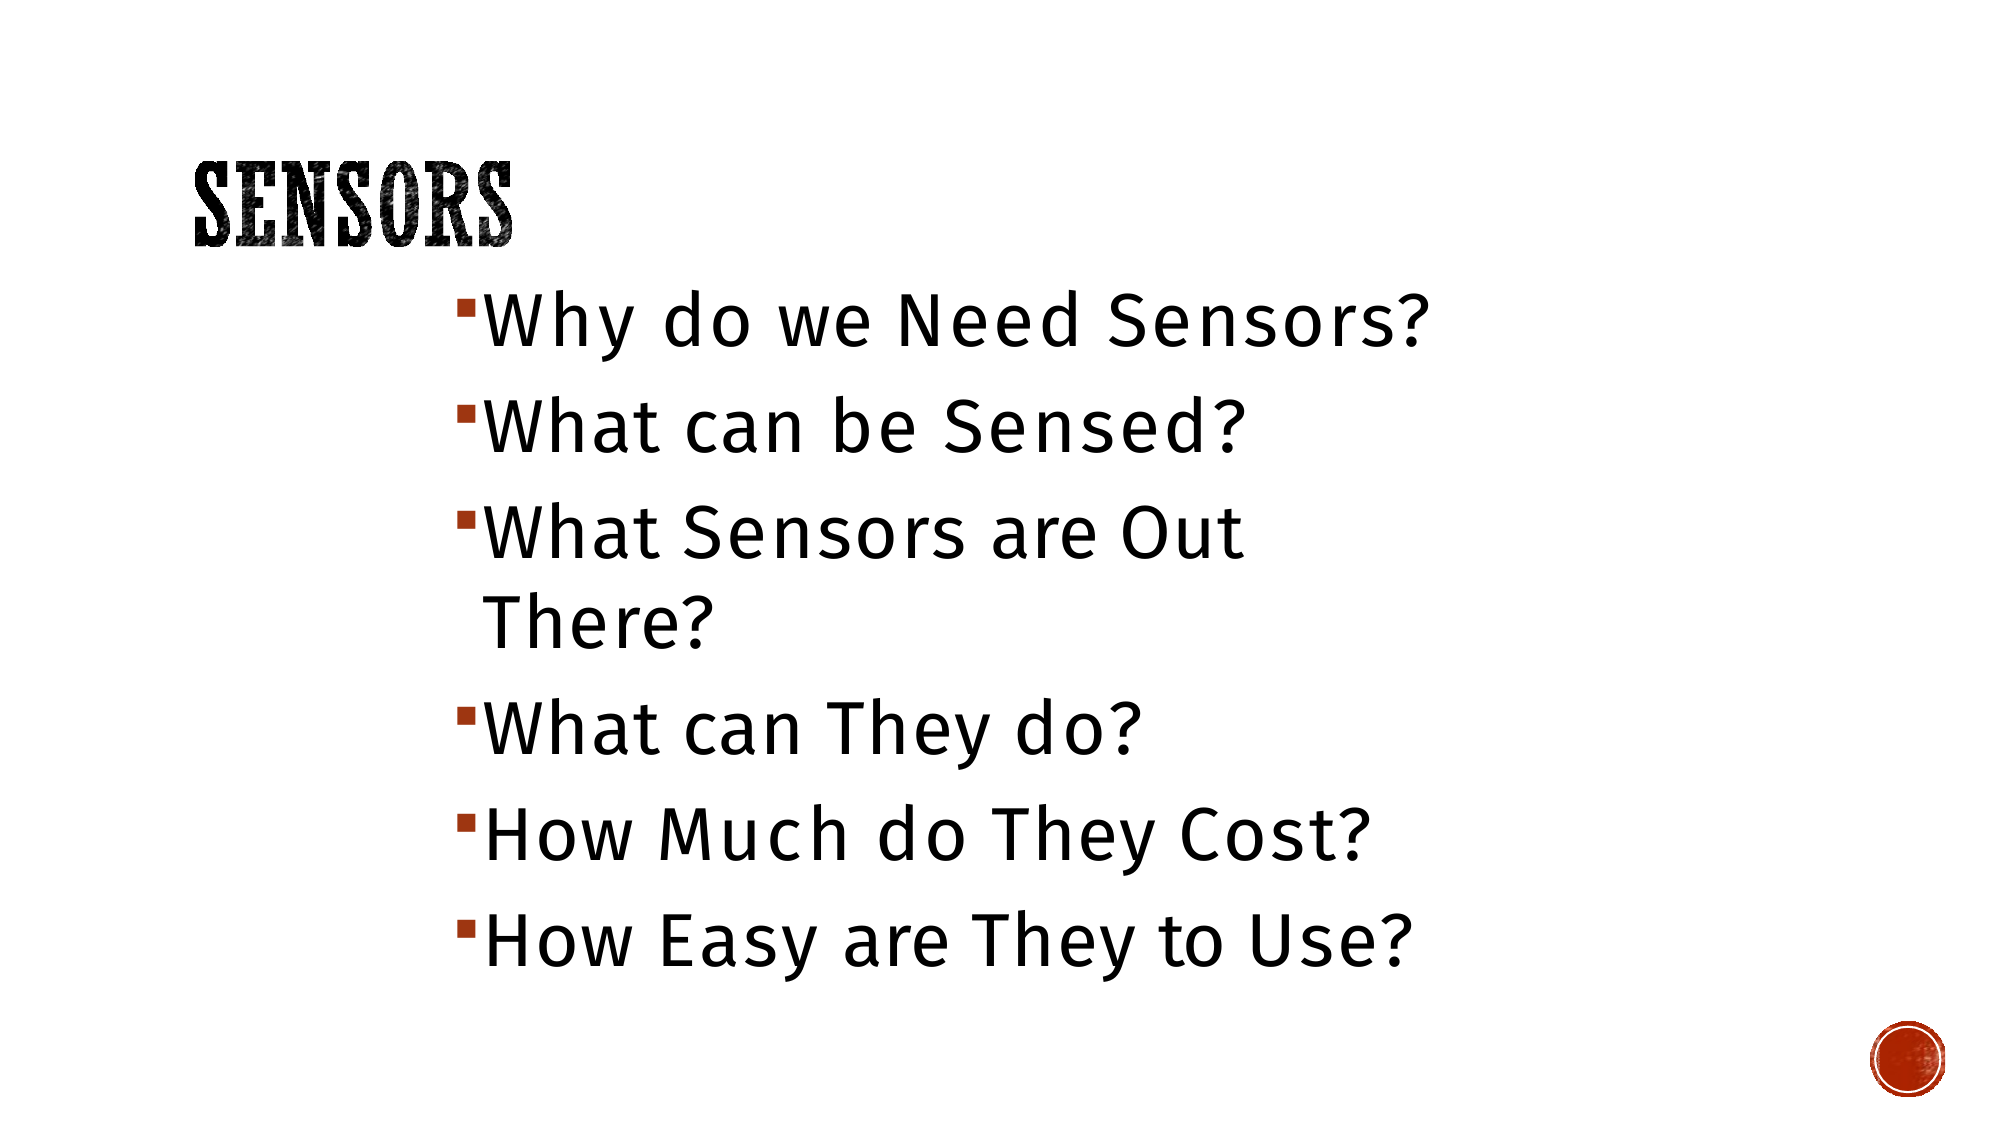

Why do we Need Sensors?
What can be Sensed?
What Sensors are Out There?
What can They do?
How Much do They Cost?
How Easy are They to Use?